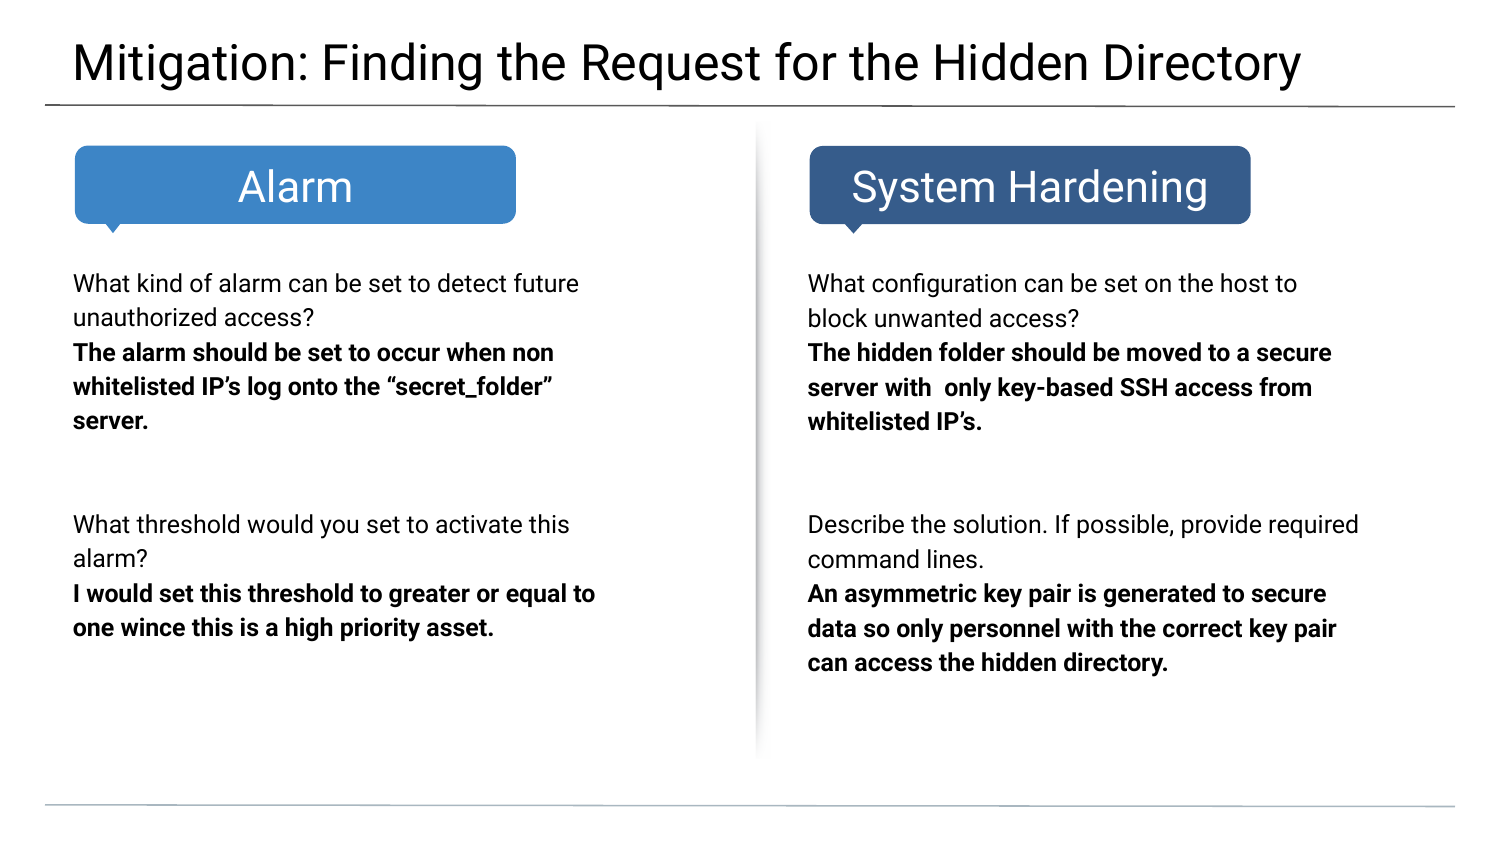

# Mitigation: Finding the Request for the Hidden Directory
What kind of alarm can be set to detect future unauthorized access?
The alarm should be set to occur when non whitelisted IP’s log onto the “secret_folder” server.

What threshold would you set to activate this alarm?
I would set this threshold to greater or equal to one wince this is a high priority asset.
What configuration can be set on the host to block unwanted access?
The hidden folder should be moved to a secure server with  only key-based SSH access from whitelisted IP’s.

Describe the solution. If possible, provide required command lines.
An asymmetric key pair is generated to secure data so only personnel with the correct key pair can access the hidden directory.